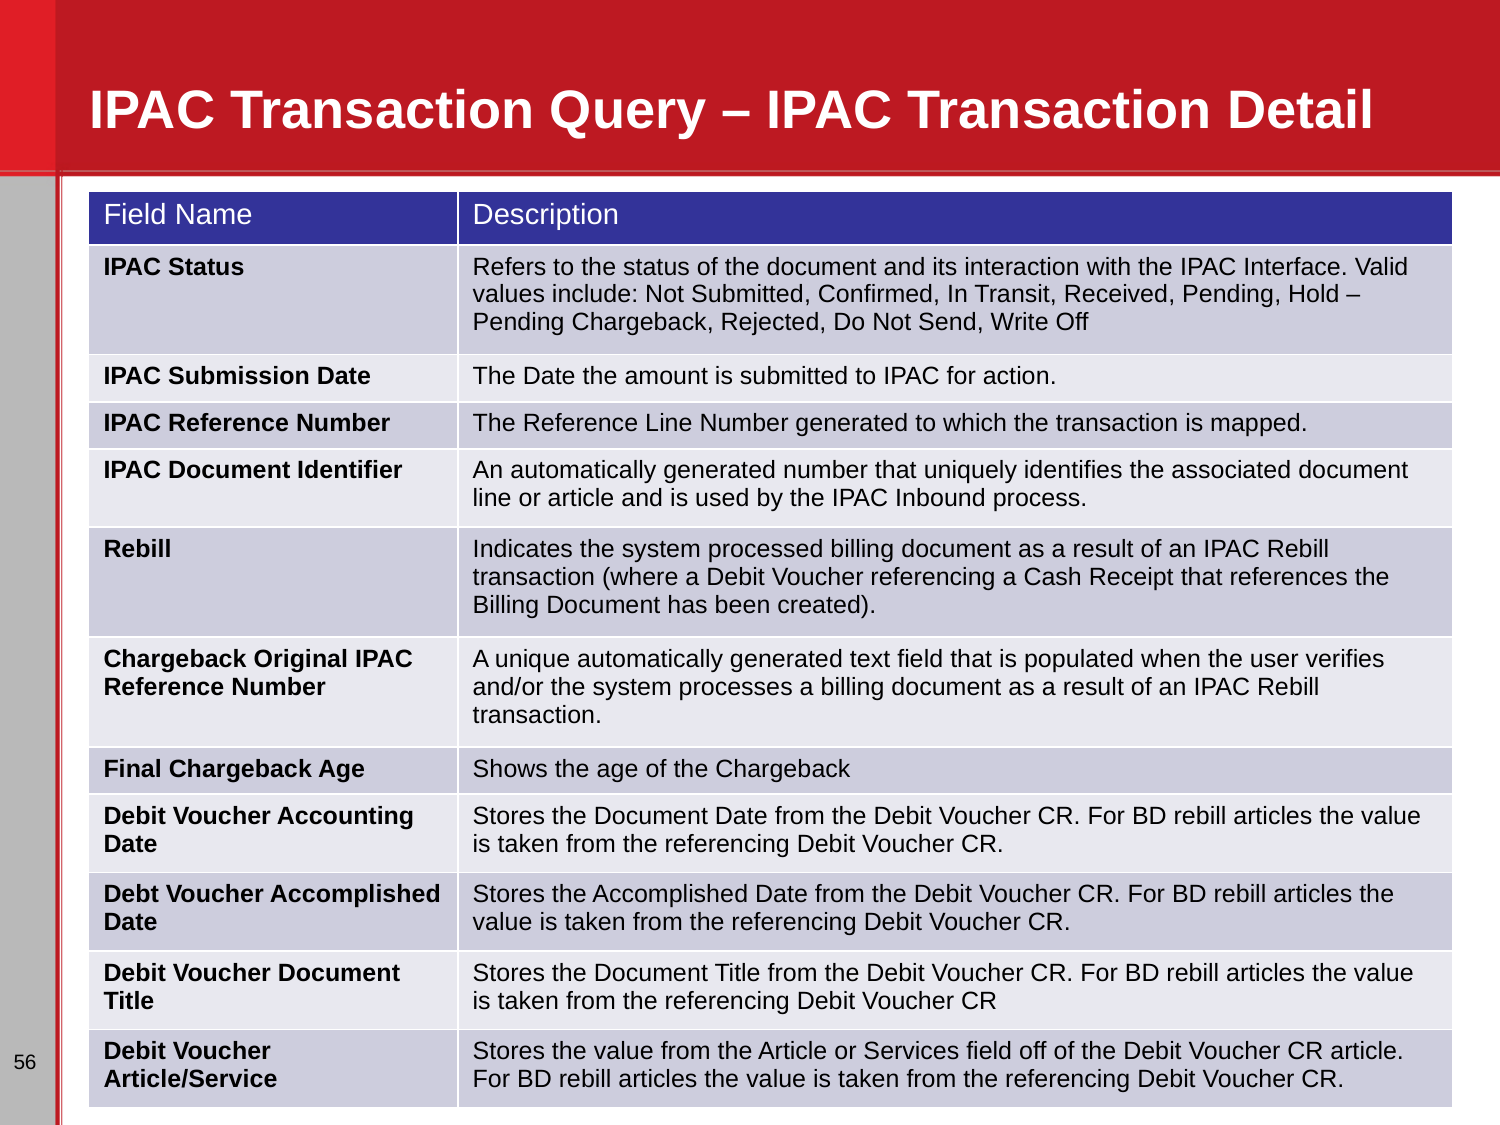

# IPAC Transaction Query – IPAC Transaction Detail
| Field Name | Description |
| --- | --- |
| IPAC Status | Refers to the status of the document and its interaction with the IPAC Interface. Valid values include: Not Submitted, Confirmed, In Transit, Received, Pending, Hold – Pending Chargeback, Rejected, Do Not Send, Write Off |
| IPAC Submission Date | The Date the amount is submitted to IPAC for action. |
| IPAC Reference Number | The Reference Line Number generated to which the transaction is mapped. |
| IPAC Document Identifier | An automatically generated number that uniquely identifies the associated document line or article and is used by the IPAC Inbound process. |
| Rebill | Indicates the system processed billing document as a result of an IPAC Rebill transaction (where a Debit Voucher referencing a Cash Receipt that references the Billing Document has been created). |
| Chargeback Original IPAC Reference Number | A unique automatically generated text field that is populated when the user verifies and/or the system processes a billing document as a result of an IPAC Rebill transaction. |
| Final Chargeback Age | Shows the age of the Chargeback |
| Debit Voucher Accounting Date | Stores the Document Date from the Debit Voucher CR. For BD rebill articles the value is taken from the referencing Debit Voucher CR. |
| Debt Voucher Accomplished Date | Stores the Accomplished Date from the Debit Voucher CR. For BD rebill articles the value is taken from the referencing Debit Voucher CR. |
| Debit Voucher Document Title | Stores the Document Title from the Debit Voucher CR. For BD rebill articles the value is taken from the referencing Debit Voucher CR |
| Debit Voucher Article/Service | Stores the value from the Article or Services field off of the Debit Voucher CR article. For BD rebill articles the value is taken from the referencing Debit Voucher CR. |
56